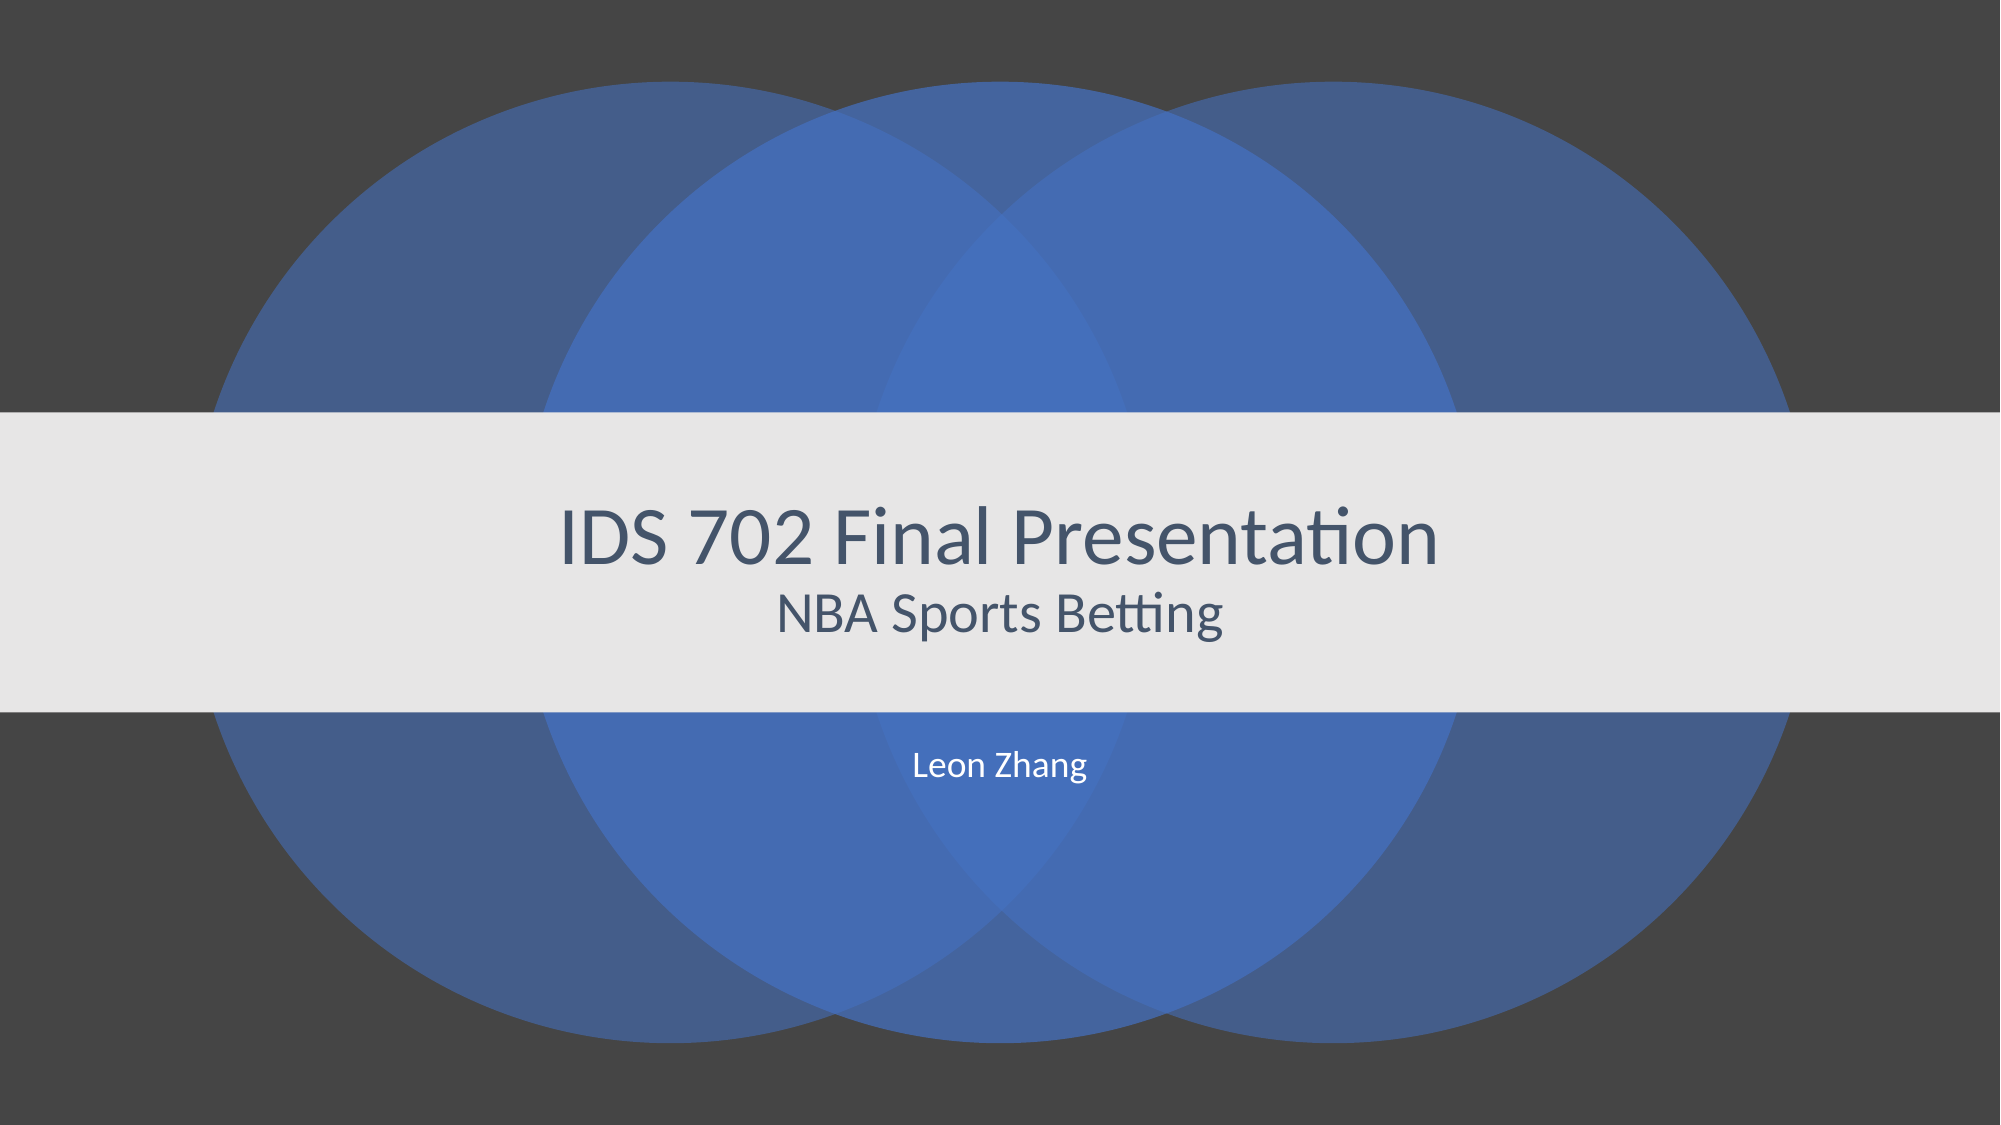

# IDS 702 Final Presentation NBA Sports Betting
Leon Zhang